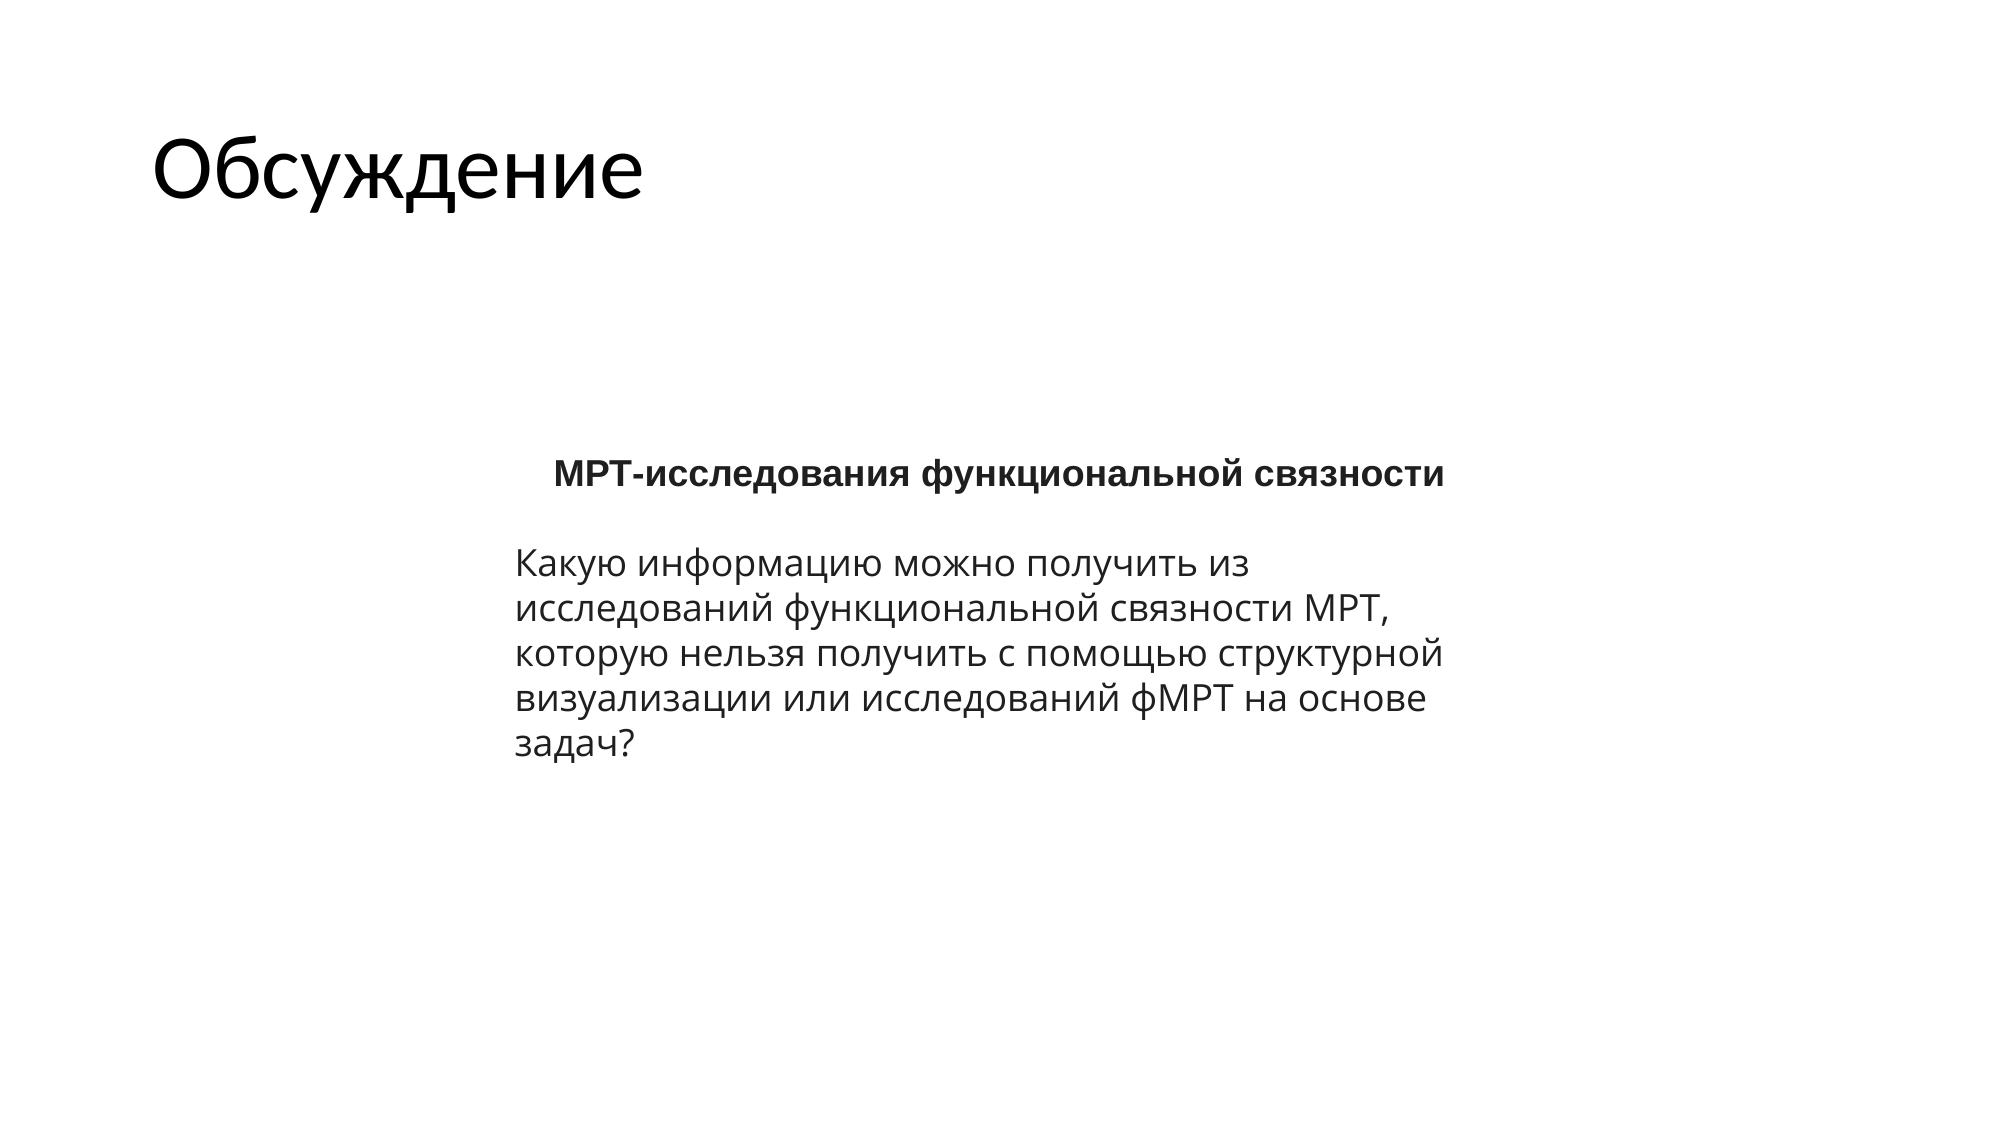

# Обсуждение
МРТ-исследования функциональной связности

Какую информацию можно получить из исследований функциональной связности МРТ, которую нельзя получить с помощью структурной визуализации или исследований фМРТ на основе задач?